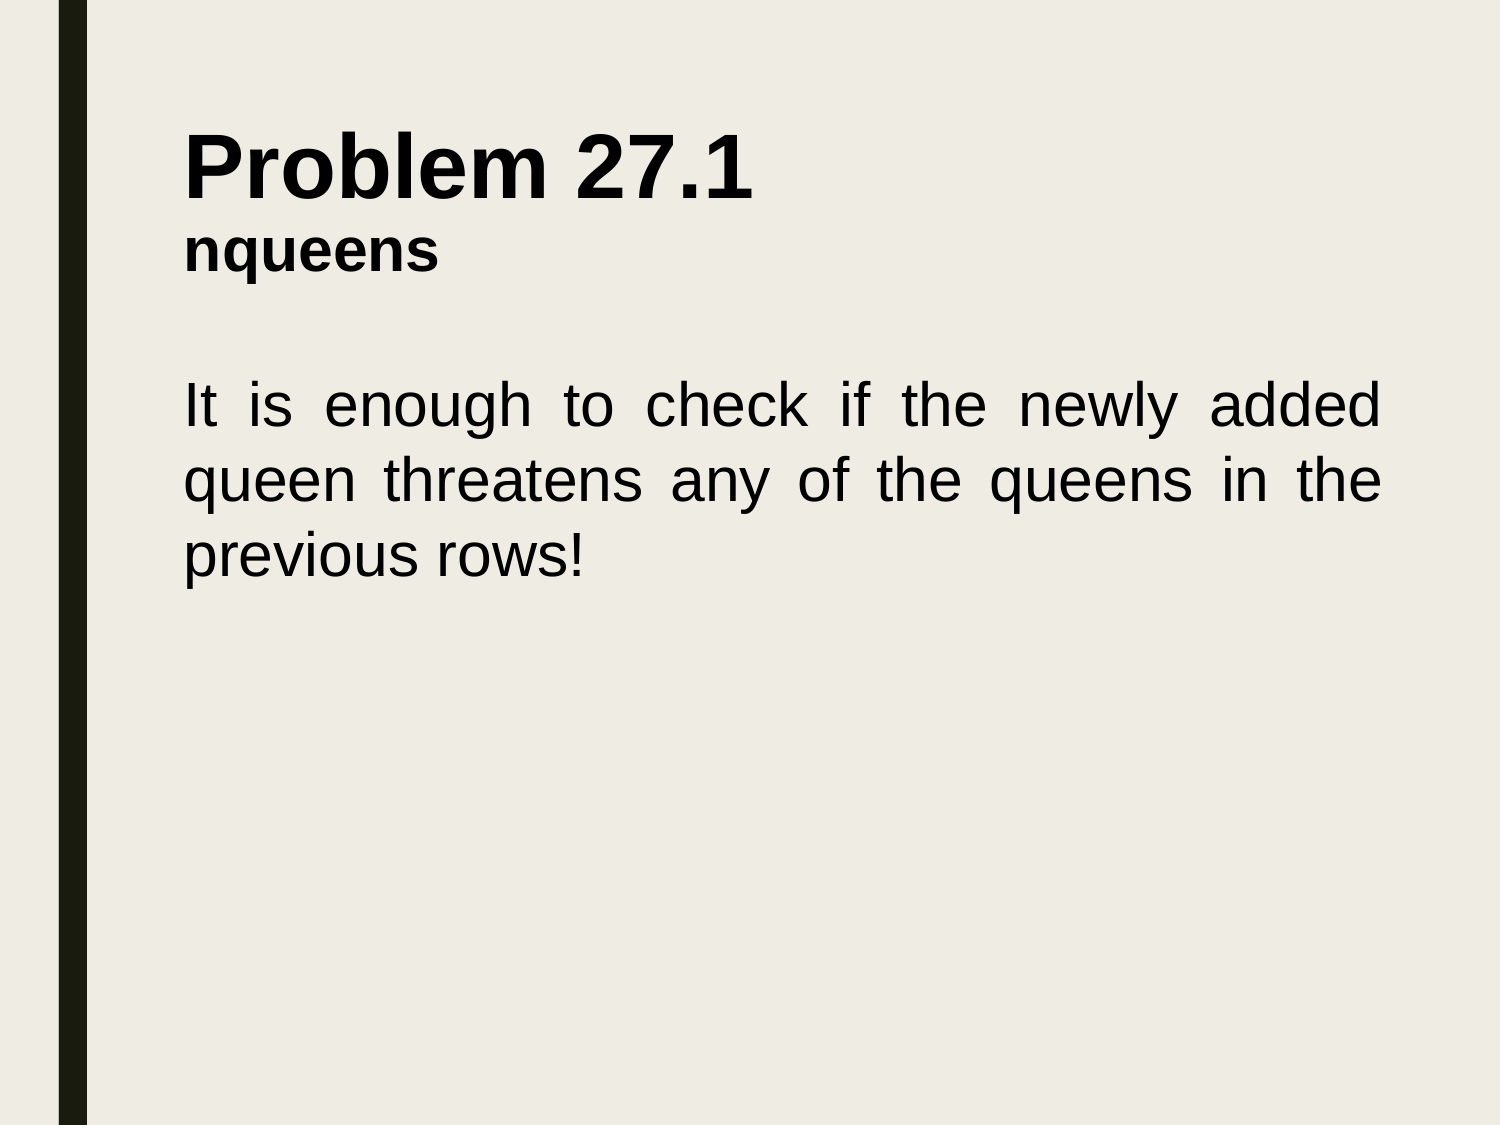

# Problem 27.1 nqueens
It is enough to check if the newly added queen threatens any of the queens in the previous rows!